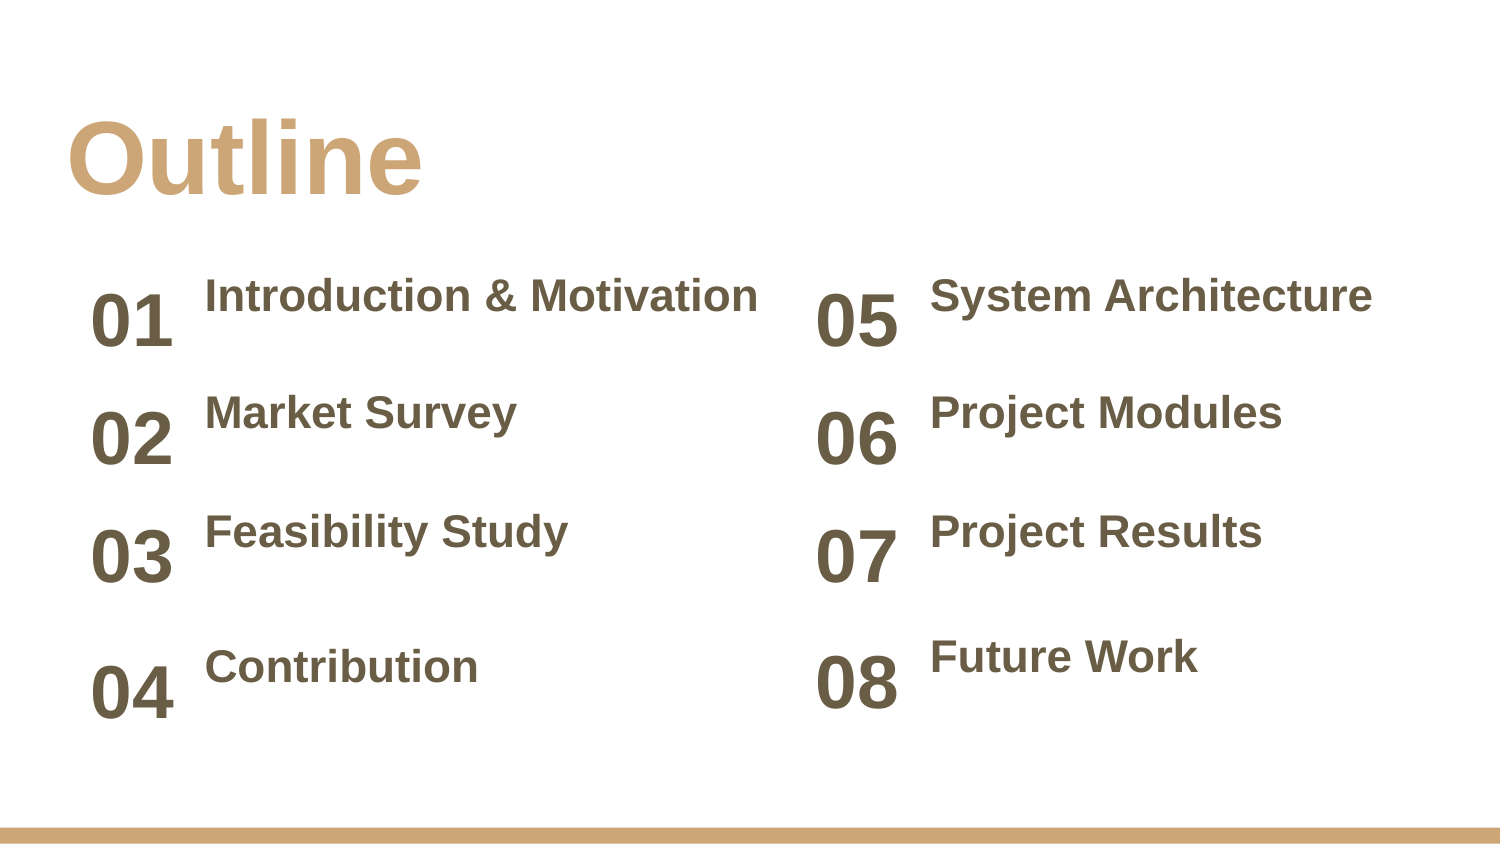

# Outline
01
05
Introduction & Motivation
System Architecture
02
06
Market Survey
Project Modules
03
07
Feasibility Study
Project Results
08
04
Future Work
Contribution